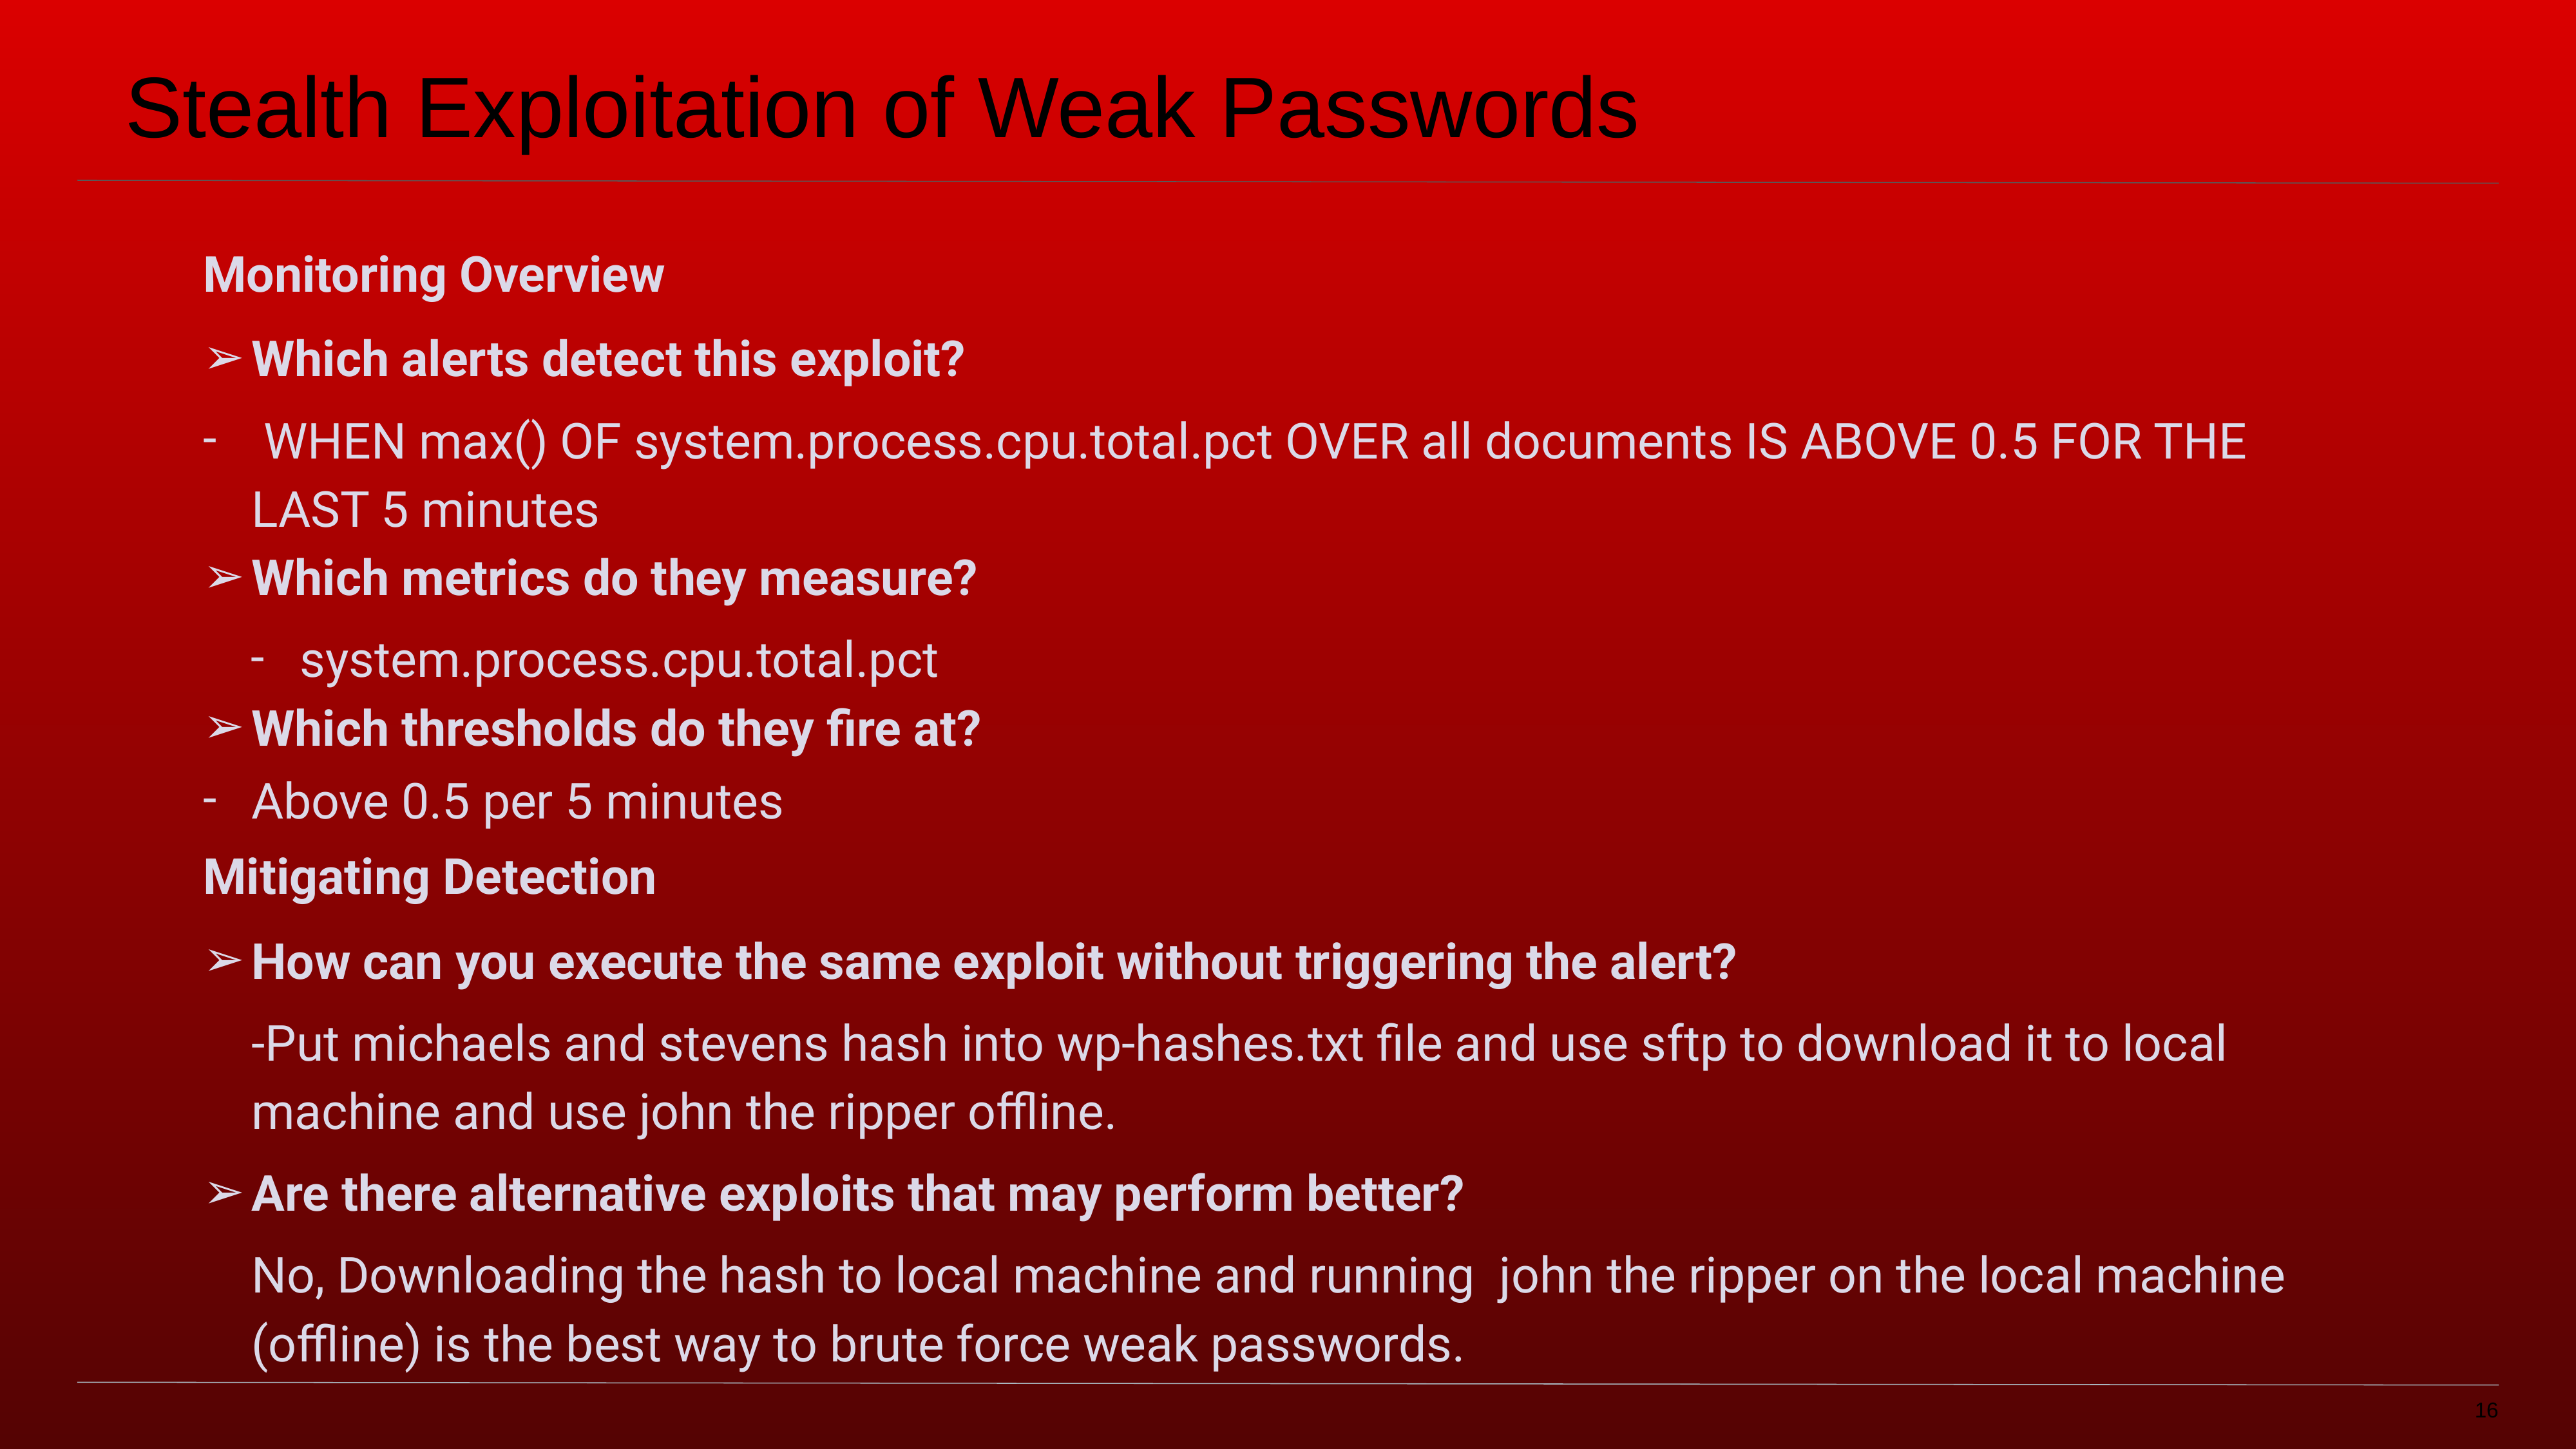

# Stealth Exploitation of Weak Passwords
Monitoring Overview
Which alerts detect this exploit?
 WHEN max() OF system.process.cpu.total.pct OVER all documents IS ABOVE 0.5 FOR THE LAST 5 minutes
Which metrics do they measure?
system.process.cpu.total.pct
Which thresholds do they fire at?
Above 0.5 per 5 minutes
Mitigating Detection
How can you execute the same exploit without triggering the alert?
-Put michaels and stevens hash into wp-hashes.txt file and use sftp to download it to local machine and use john the ripper offline.
Are there alternative exploits that may perform better?
No, Downloading the hash to local machine and running  john the ripper on the local machine (offline) is the best way to brute force weak passwords.
16